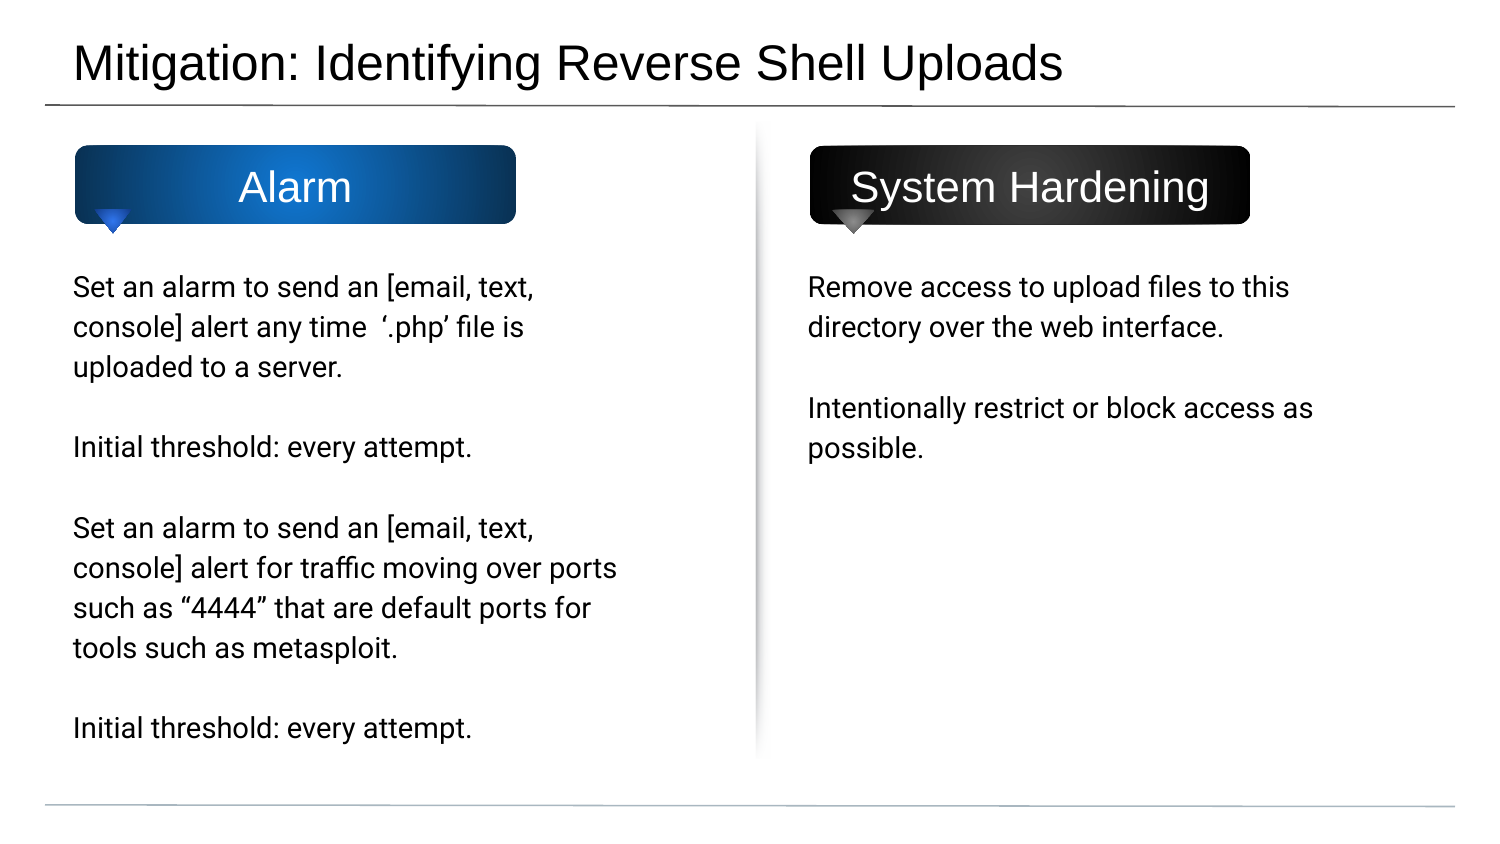

# Mitigation: Identifying Reverse Shell Uploads
Set an alarm to send an [email, text, console] alert any time  ‘.php’ file is uploaded to a server.

Initial threshold: every attempt.

Set an alarm to send an [email, text, console] alert for traffic moving over ports such as “4444” that are default ports for tools such as metasploit.

Initial threshold: every attempt.

Remove access to upload files to this directory over the web interface.

Intentionally restrict or block access as possible.